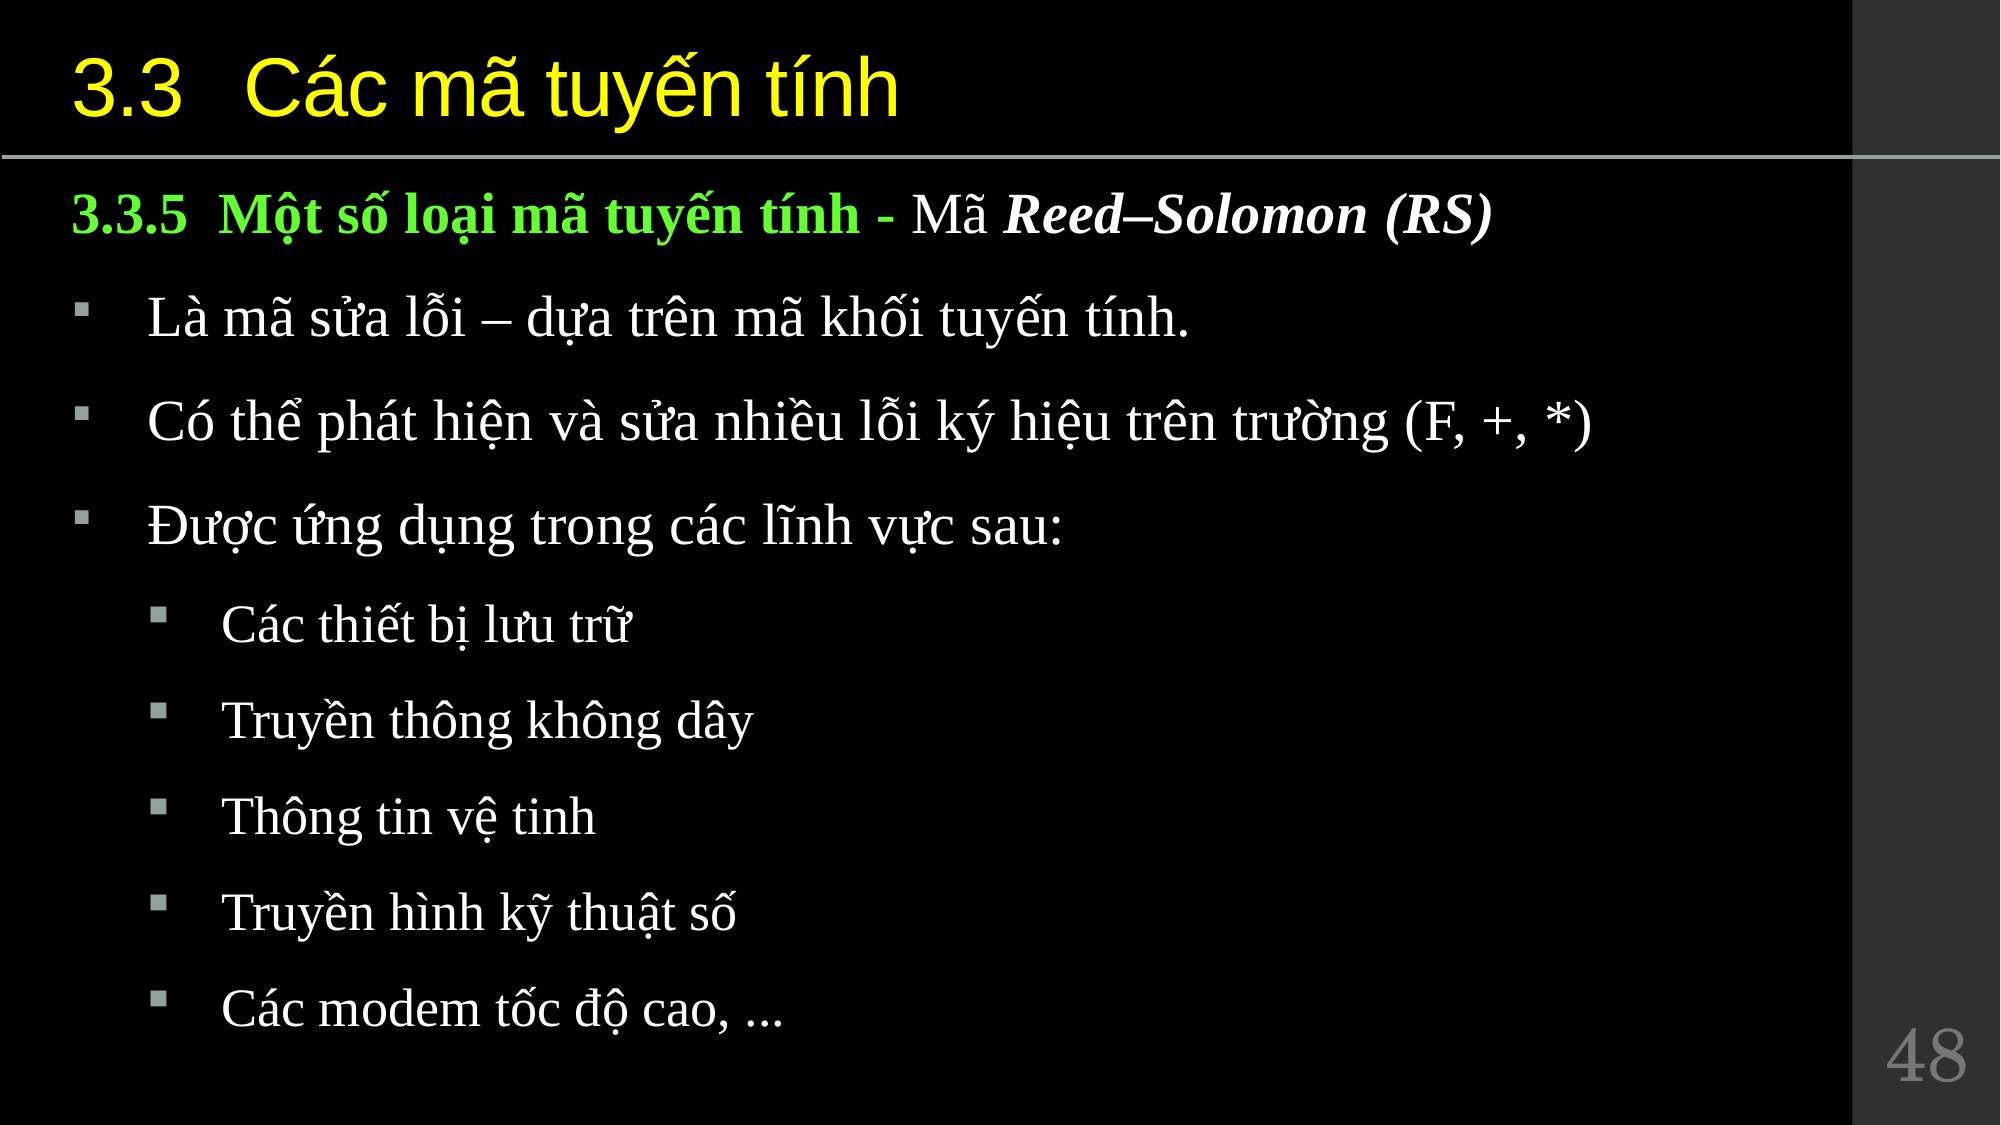

3.3	 Các mã tuyến tính
3.3.5  Một số loại mã tuyến tính - Mã Reed–Solomon (RS)
Là mã sửa lỗi – dựa trên mã khối tuyến tính.
Có thể phát hiện và sửa nhiều lỗi ký hiệu trên trường (F, +, *)
Được ứng dụng trong các lĩnh vực sau:
Các thiết bị lưu trữ
Truyền thông không dây
Thông tin vệ tinh
Truyền hình kỹ thuật số
Các modem tốc độ cao, ...

48